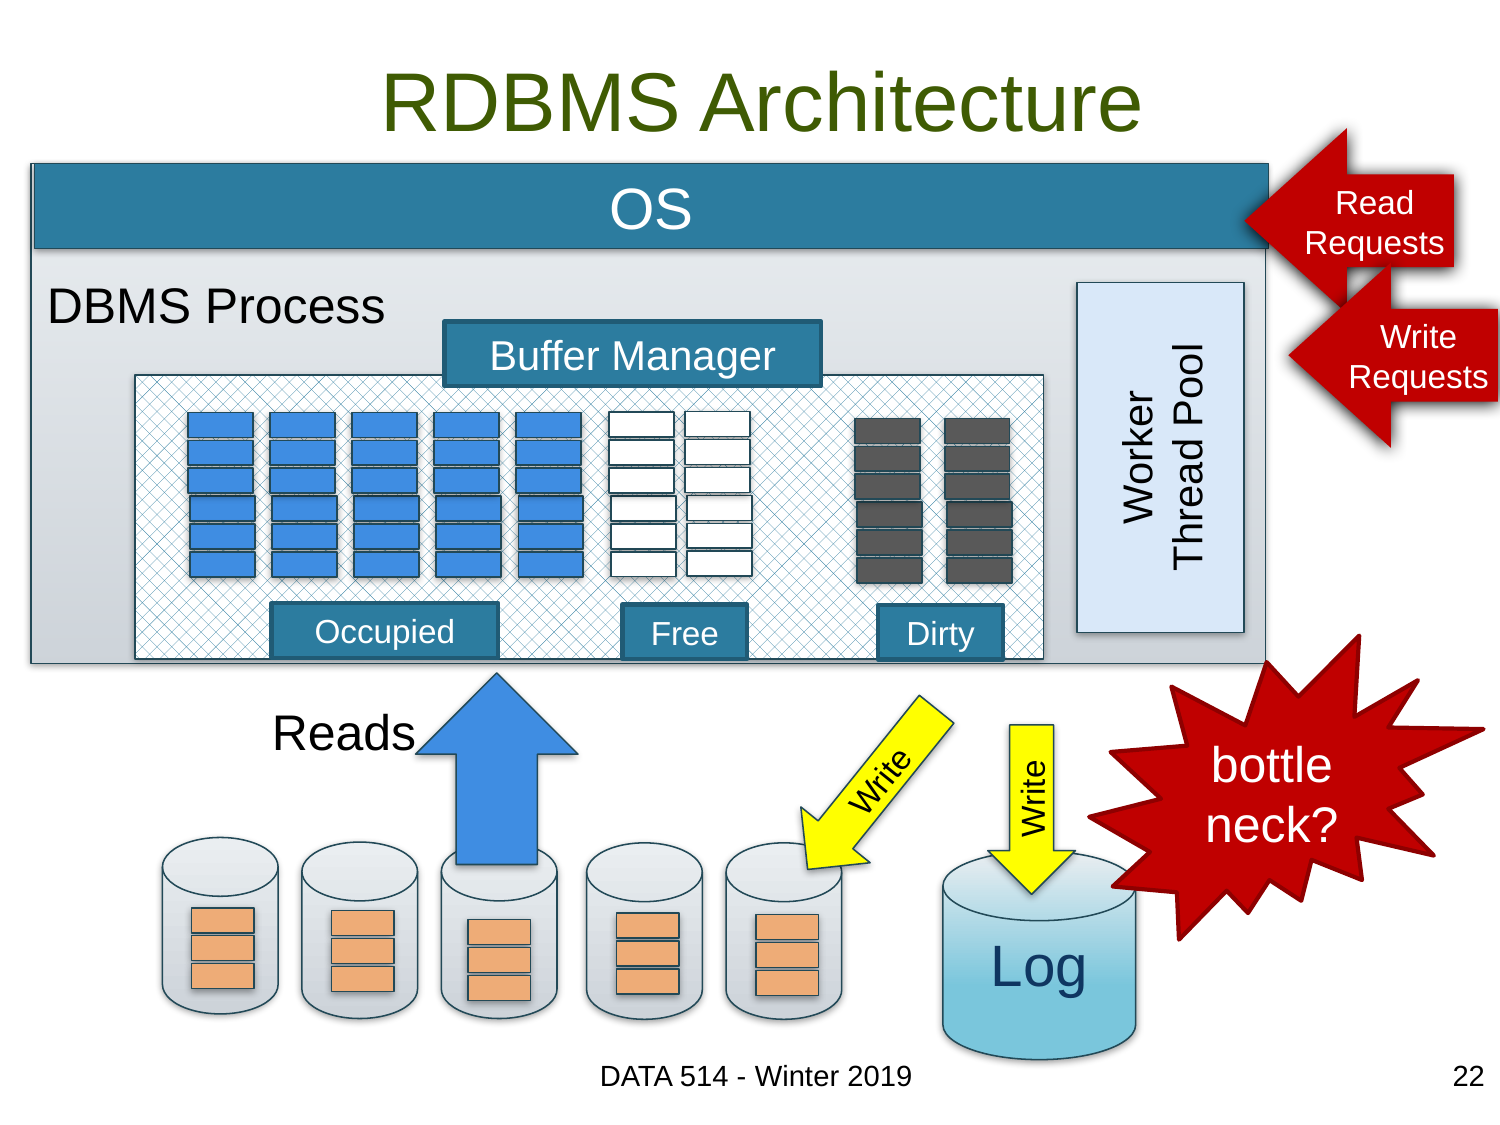

# RDBMS Architecture
Read
Requests

OS
DBMS Process
Buffer Manager

Worker
Thread Pool

Occupied
Free
Dirty
Write
Requests
bottleneck?
Write

Reads
Write

Log

DATA 514 - Winter 2019
22